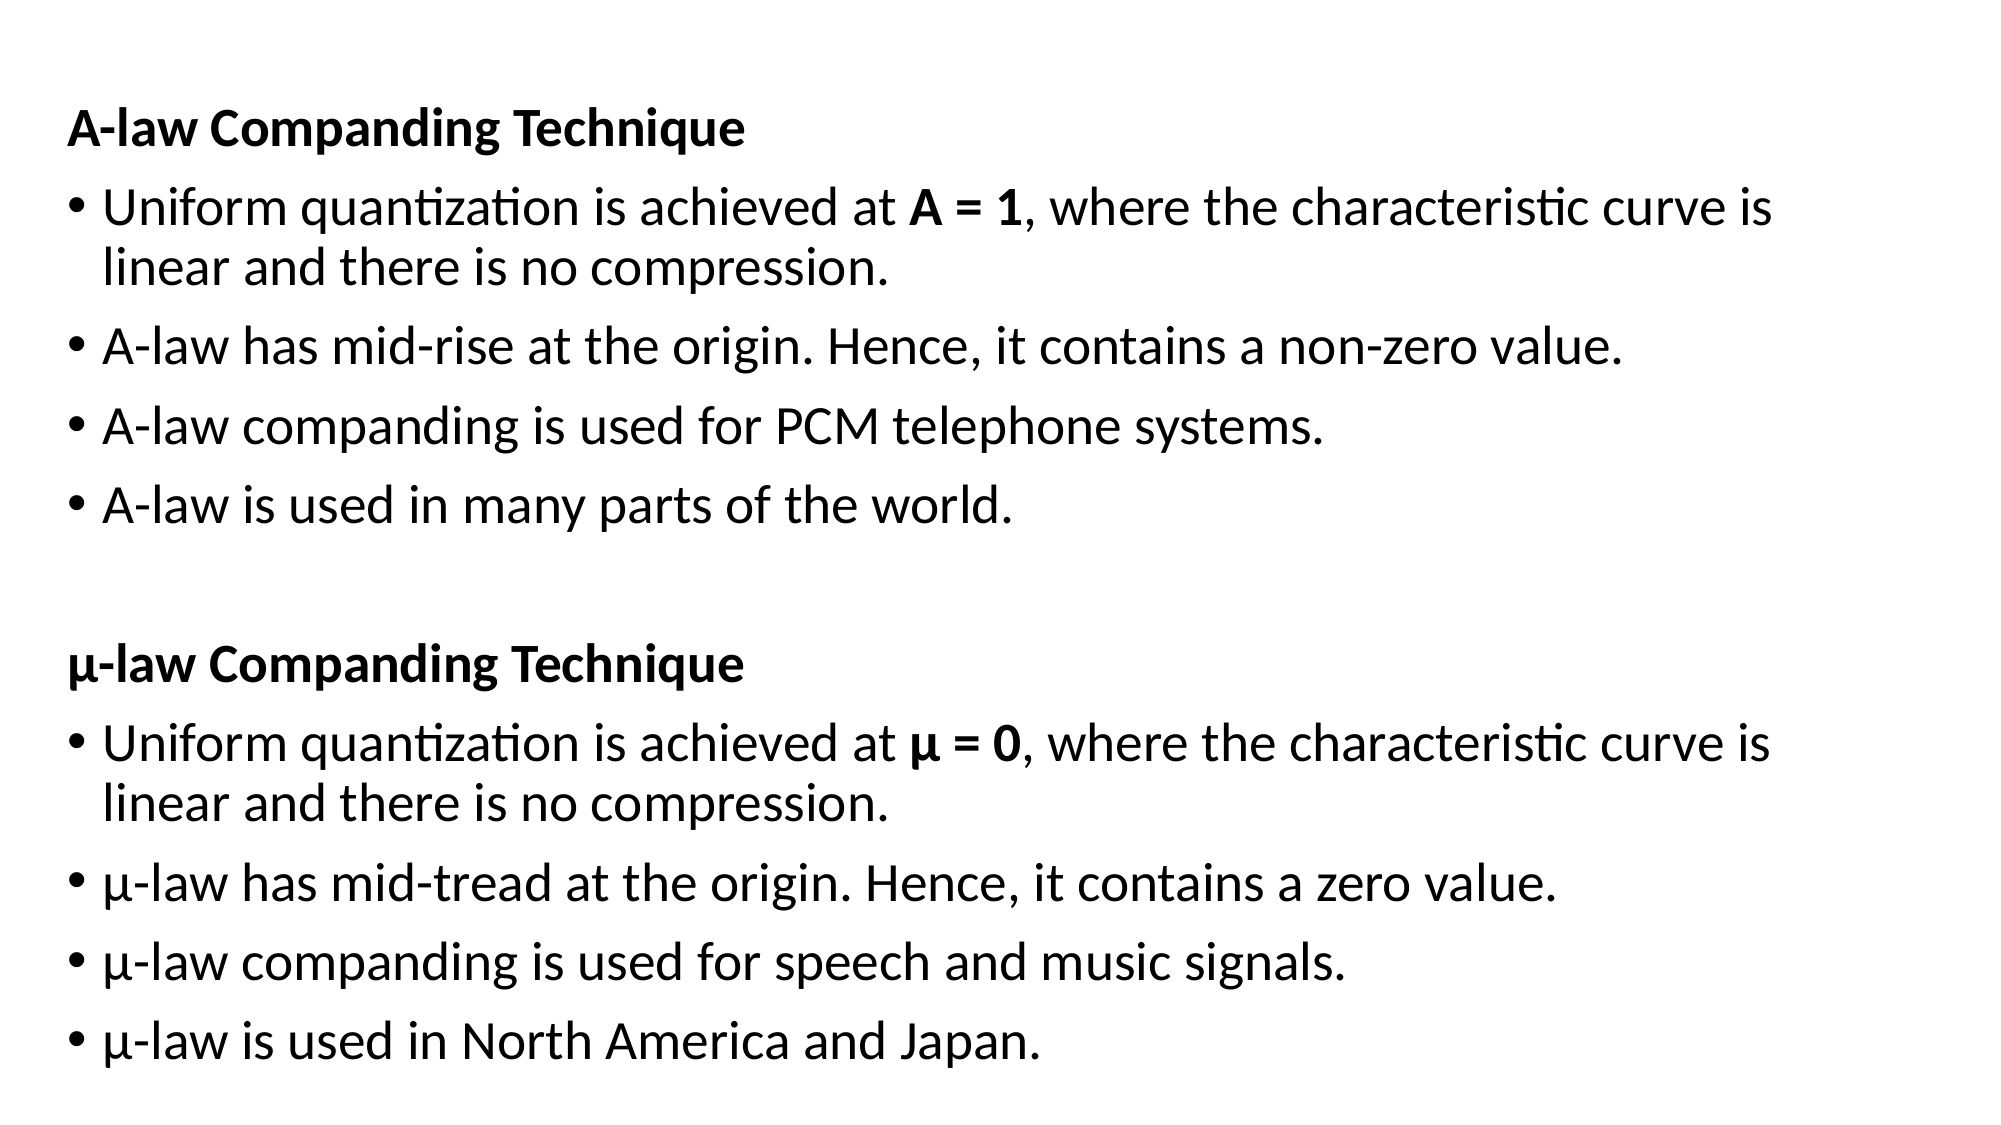

A-law Companding Technique
Uniform quantization is achieved at A = 1, where the characteristic curve is linear and there is no compression.
A-law has mid-rise at the origin. Hence, it contains a non-zero value.
A-law companding is used for PCM telephone systems.
A-law is used in many parts of the world.

µ-law Companding Technique
Uniform quantization is achieved at µ = 0, where the characteristic curve is linear and there is no compression.
µ-law has mid-tread at the origin. Hence, it contains a zero value.
µ-law companding is used for speech and music signals.
µ-law is used in North America and Japan.